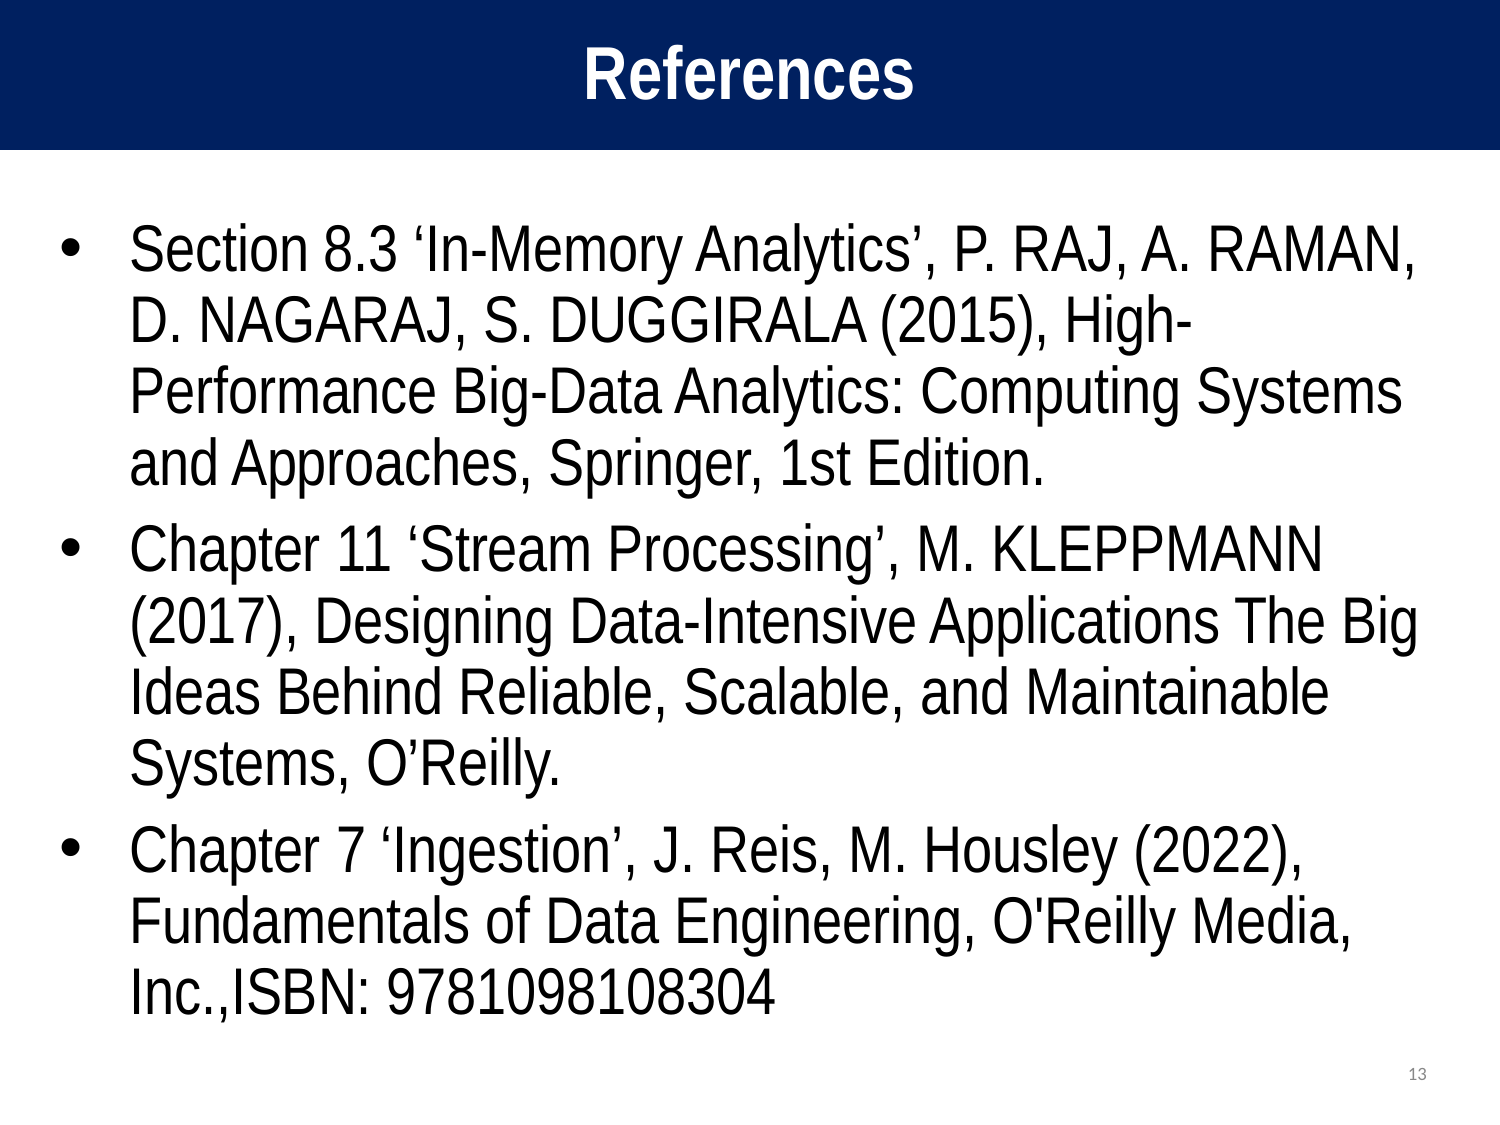

# References
Section 8.3 ‘In-Memory Analytics’, P. RAJ, A. RAMAN, D. NAGARAJ, S. DUGGIRALA (2015), High-Performance Big-Data Analytics: Computing Systems and Approaches, Springer, 1st Edition.
Chapter 11 ‘Stream Processing’, M. KLEPPMANN (2017), Designing Data-Intensive Applications The Big Ideas Behind Reliable, Scalable, and Maintainable Systems, O’Reilly.
Chapter 7 ‘Ingestion’, J. Reis, M. Housley (2022), Fundamentals of Data Engineering, O'Reilly Media, Inc.,ISBN: 9781098108304

13